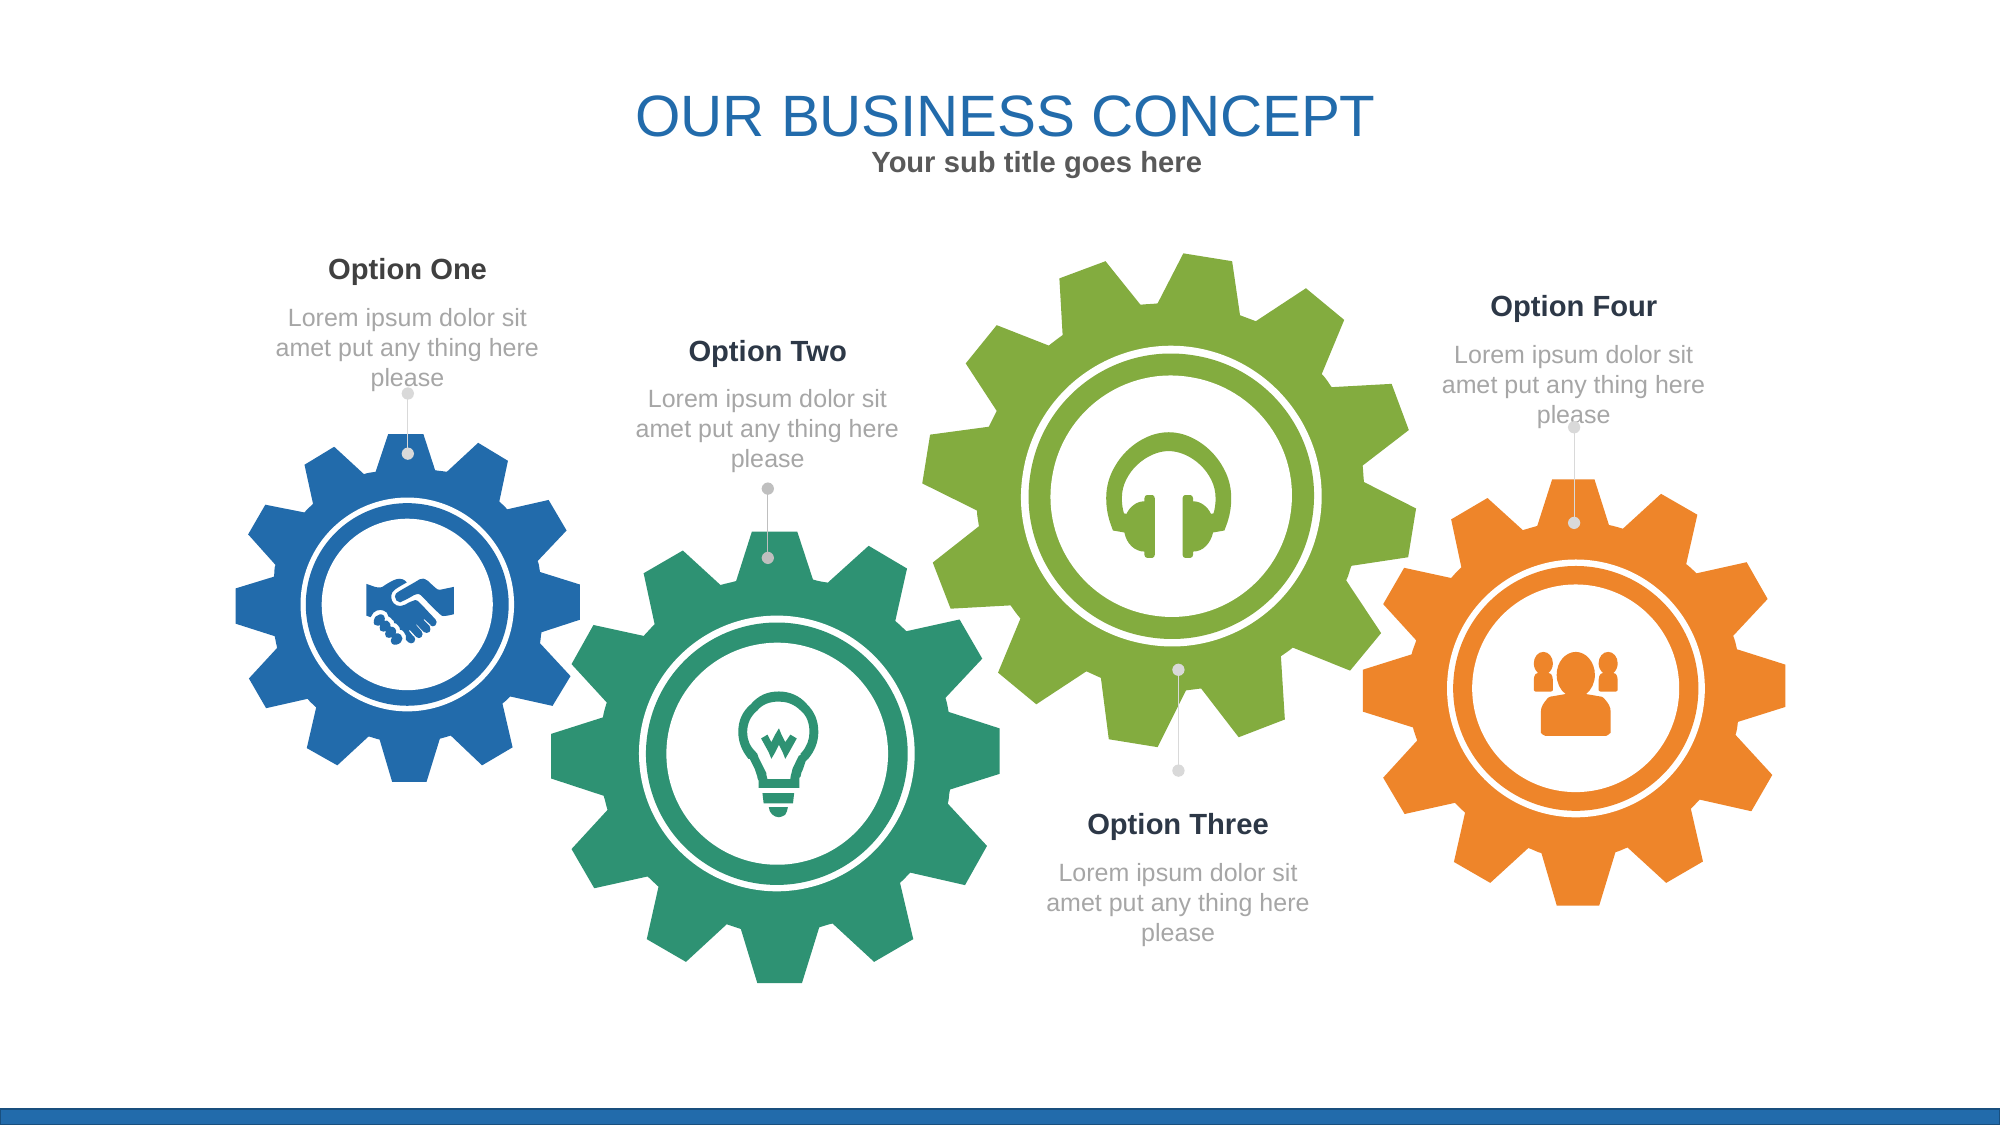

OUR BUSINESS CONCEPT
Your sub title goes here
Option One
Lorem ipsum dolor sit amet put any thing here please

Option Four
Lorem ipsum dolor sit amet put any thing here please
Option Two
Lorem ipsum dolor sit amet put any thing here please

Option Three
Lorem ipsum dolor sit amet put any thing here please